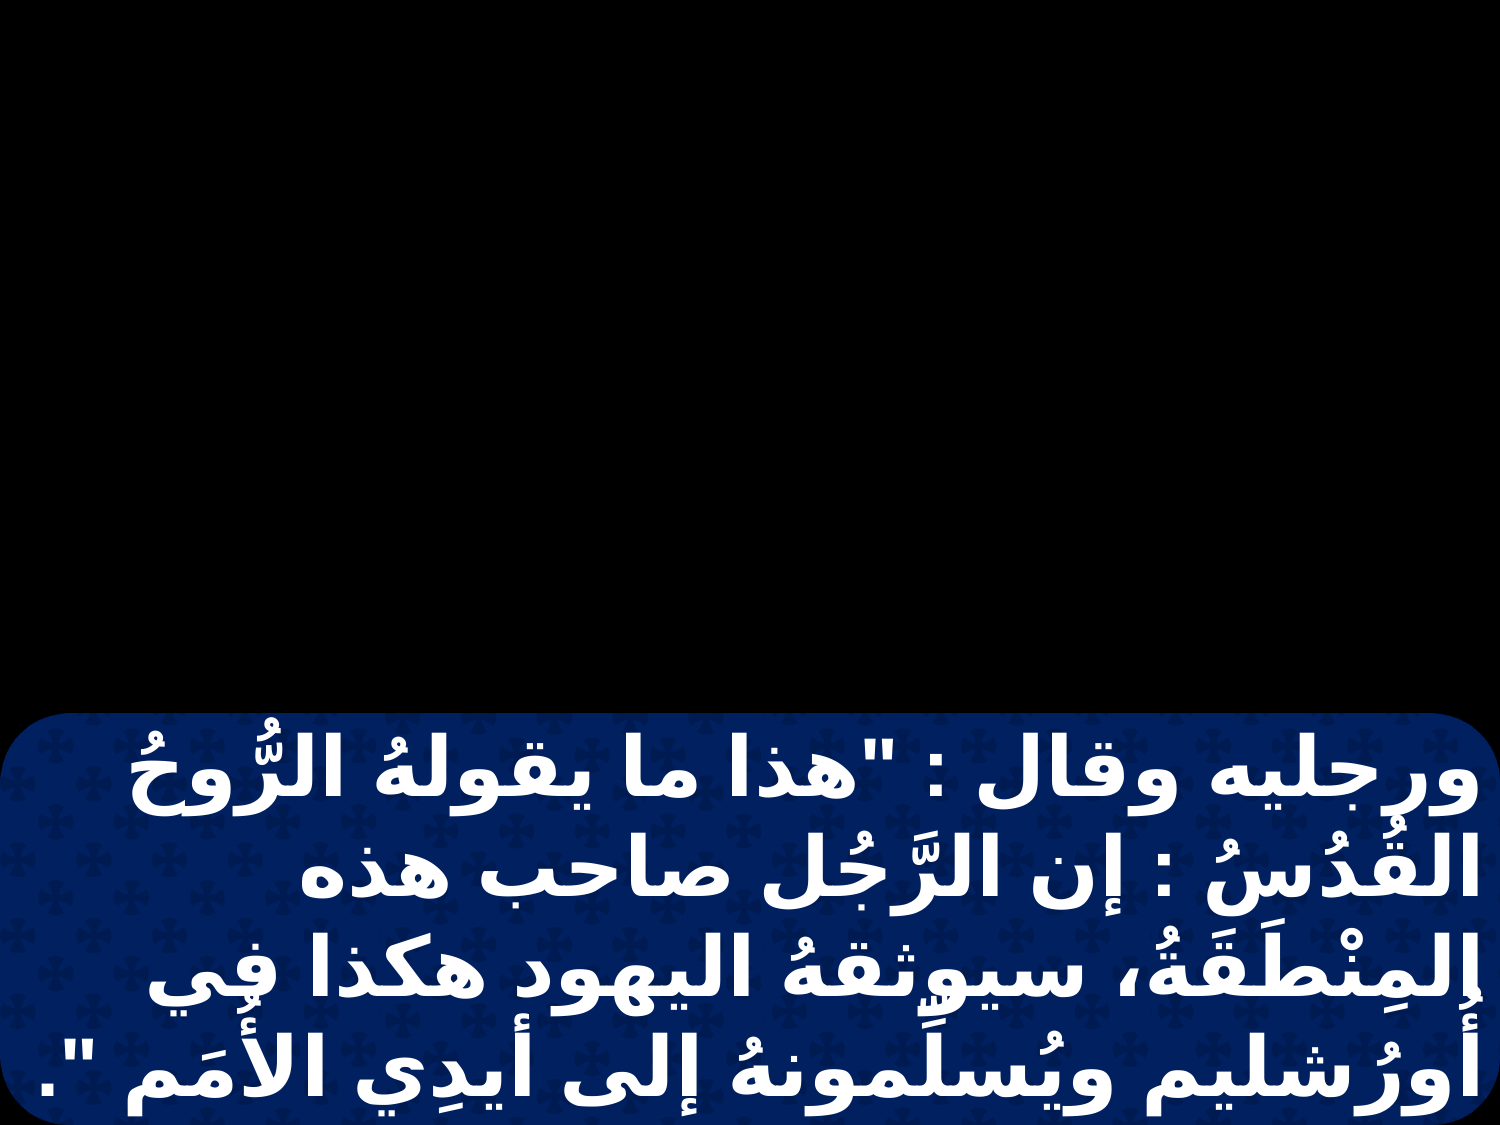

ورجليه وقال : "هذا ما يقولهُ الرُّوحُ القُدُسُ : إن الرَّجُل صاحب هذه المِنْطَقَةُ، سيوثقهُ اليهود هكذا في أُورُشليم ويُسلِّمونهُ إلى أيدِي الأُمَم ". فلمَّا سمعنا هذا طلبنا إليهِ نحنُ